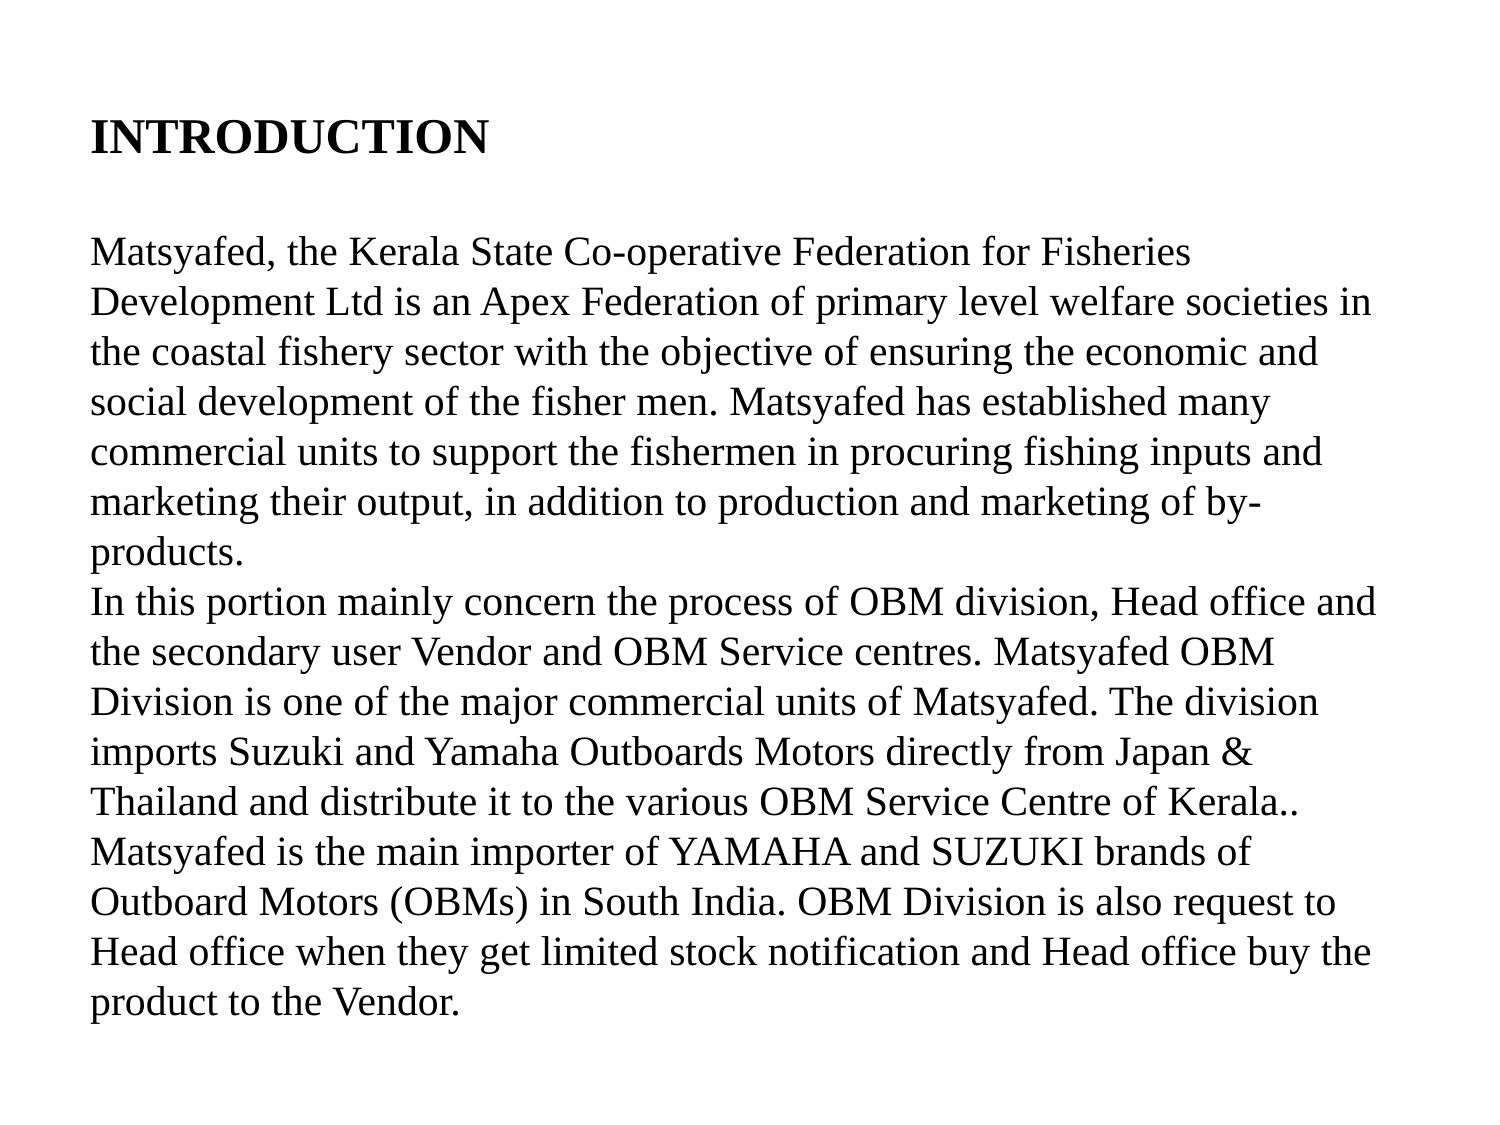

# INTRODUCTION   Matsyafed, the Kerala State Co-operative Federation for Fisheries Development Ltd is an Apex Federation of primary level welfare societies in the coastal fishery sector with the objective of ensuring the economic and social development of the fisher men. Matsyafed has established many commercial units to support the fishermen in procuring fishing inputs and marketing their output, in addition to production and marketing of by-products. In this portion mainly concern the process of OBM division, Head office and the secondary user Vendor and OBM Service centres. Matsyafed OBM Division is one of the major commercial units of Matsyafed. The division imports Suzuki and Yamaha Outboards Motors directly from Japan & Thailand and distribute it to the various OBM Service Centre of Kerala..  Matsyafed is the main importer of YAMAHA and SUZUKI brands of Outboard Motors (OBMs) in South India. OBM Division is also request to Head office when they get limited stock notification and Head office buy the product to the Vendor.